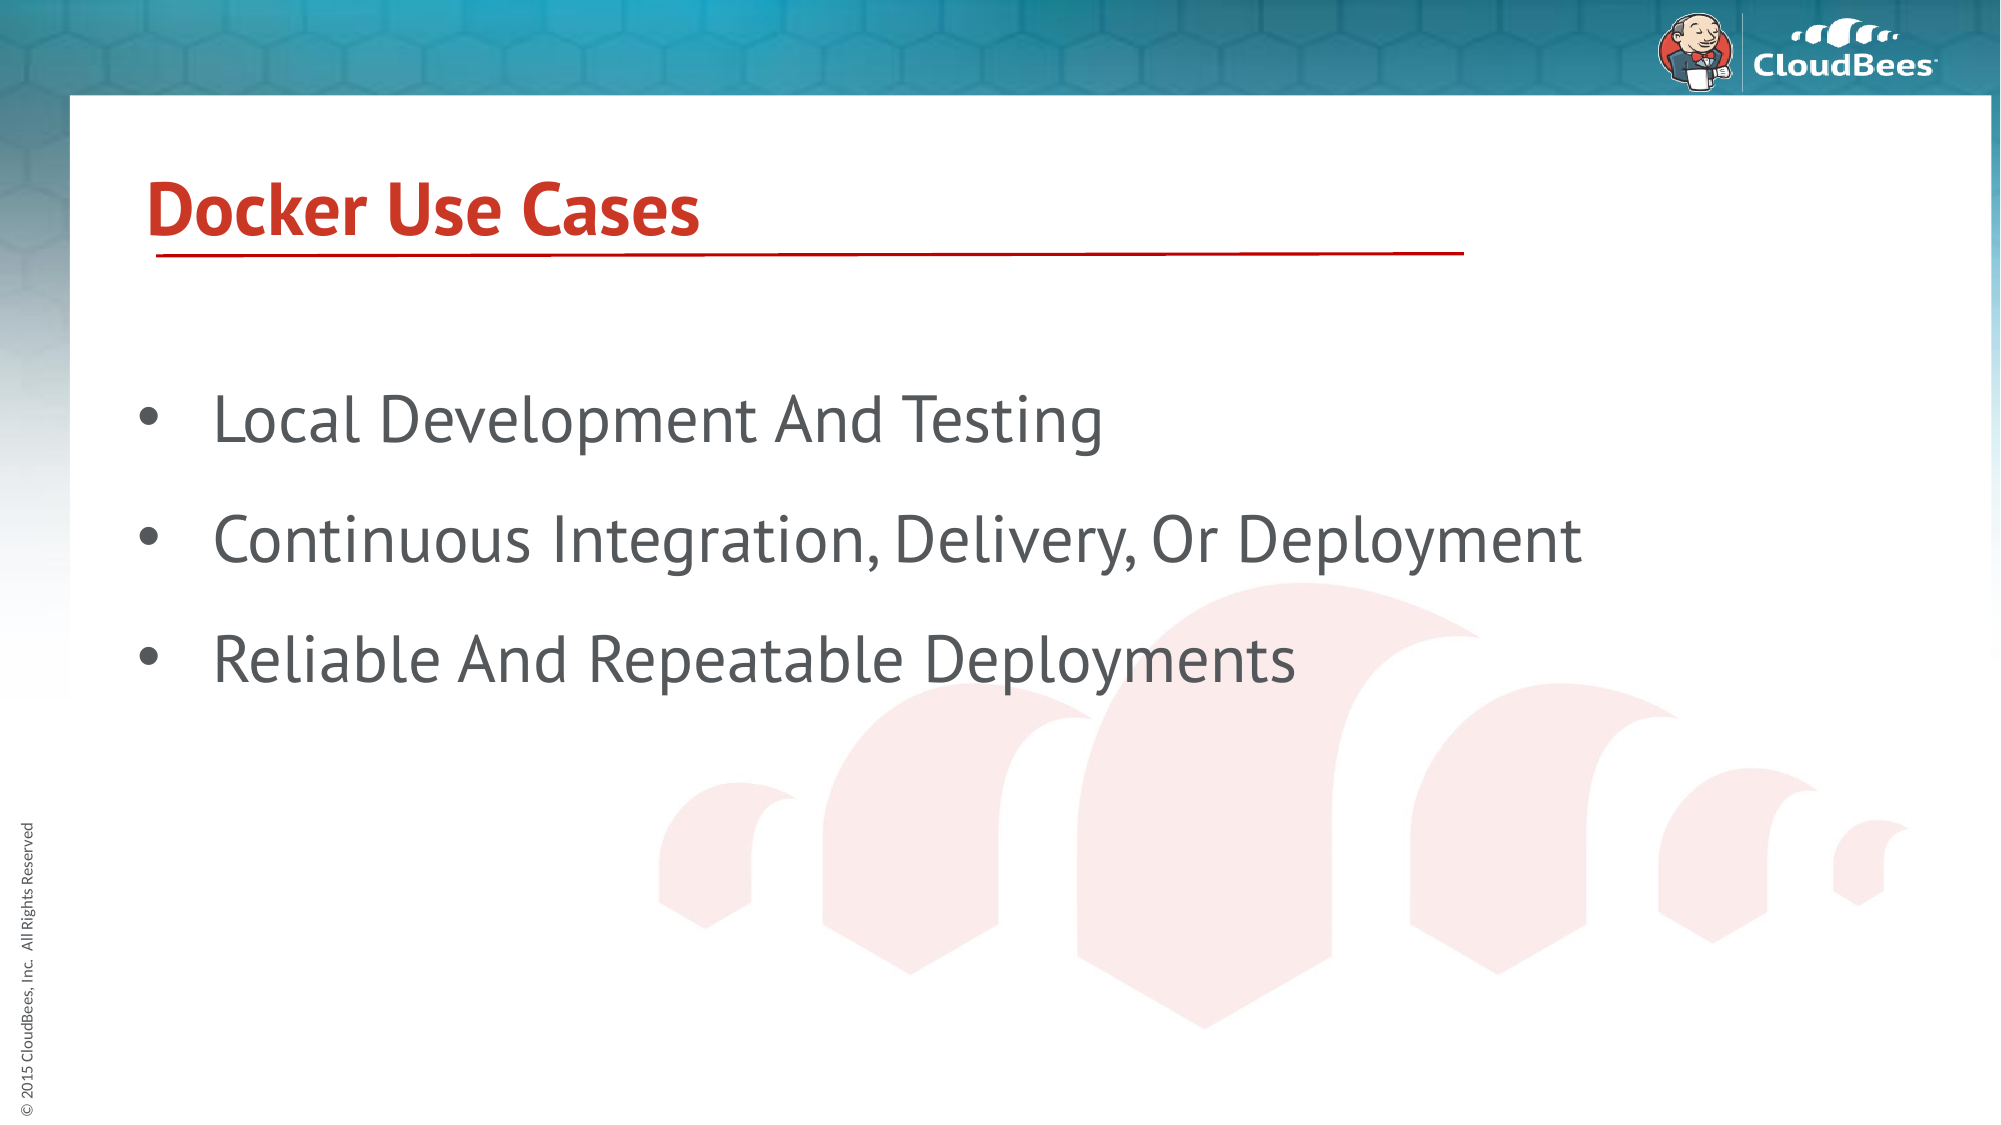

# Docker Use Cases
Local Development And Testing
Continuous Integration, Delivery, Or Deployment
Reliable And Repeatable Deployments